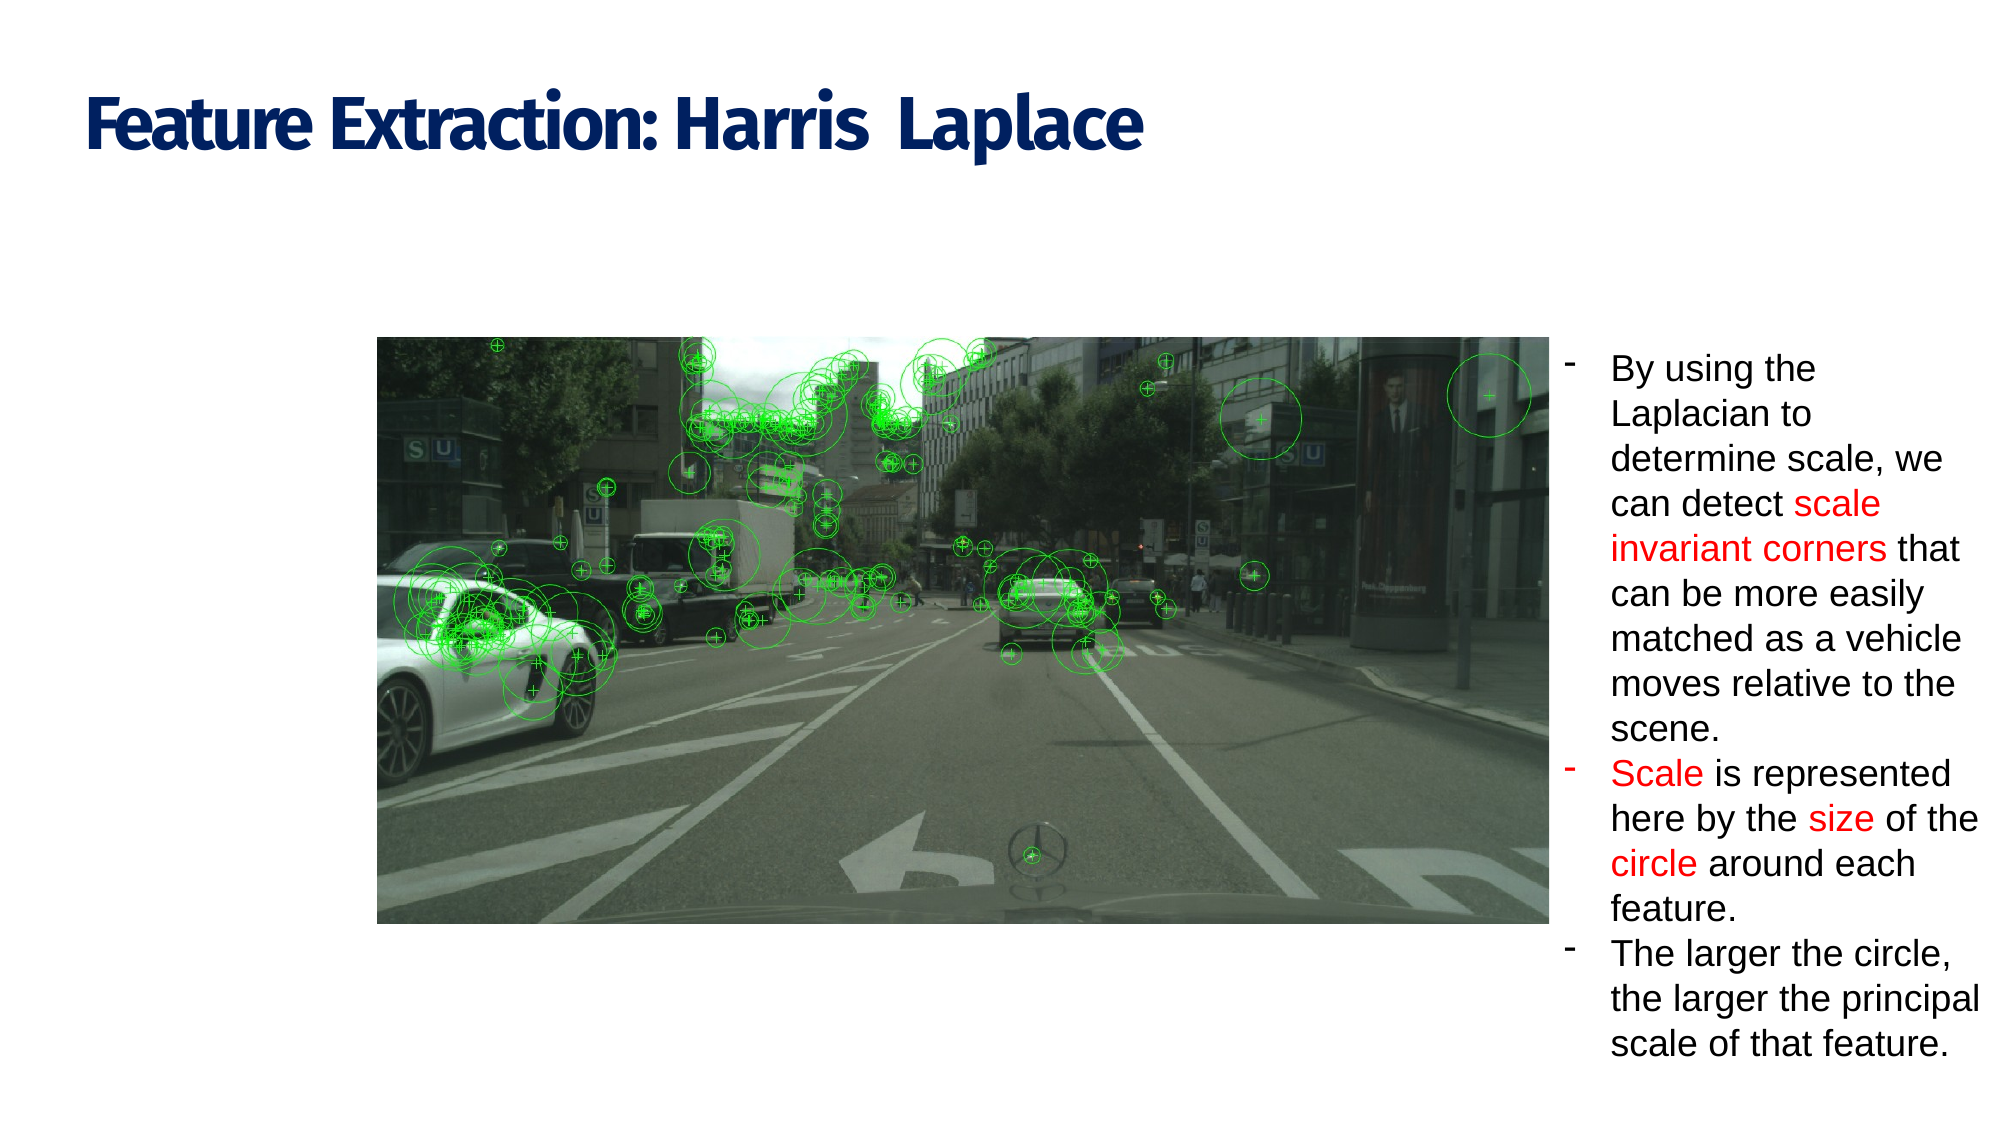

# Feature Extraction: Harris Laplace

By using the Laplacian to determine scale, we can detect scale invariant corners that can be more easily matched as a vehicle moves relative to the scene.
Scale is represented here by the size of the circle around each feature.
The larger the circle, the larger the principal scale of that feature.